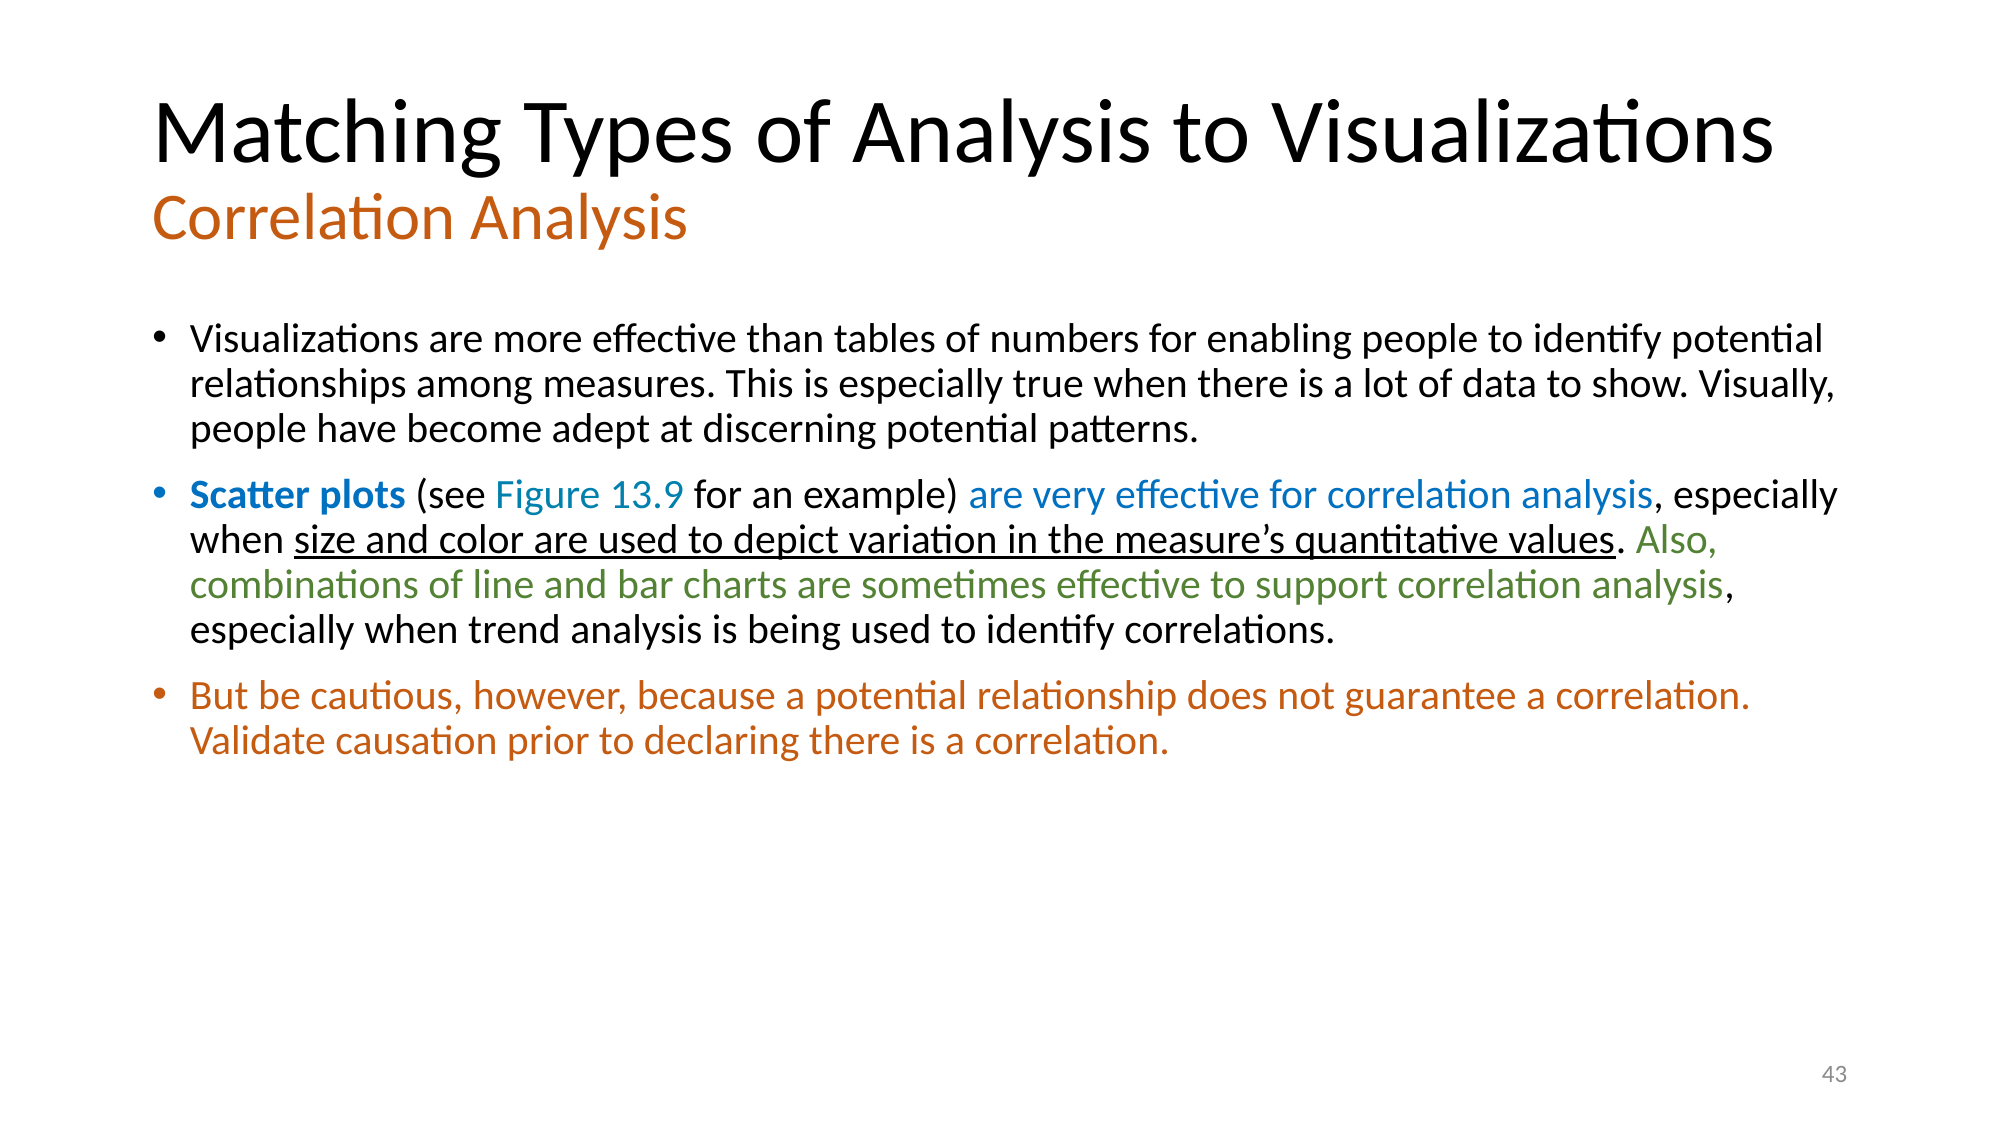

# Matching Types of Analysis to Visualizations Correlation Analysis
Visualizations are more effective than tables of numbers for enabling people to identify potential relationships among measures. This is especially true when there is a lot of data to show. Visually, people have become adept at discerning potential patterns.
Scatter plots (see Figure 13.9 for an example) are very effective for correlation analysis, especially when size and color are used to depict variation in the measure’s quantitative values. Also, combinations of line and bar charts are sometimes effective to support correlation analysis, especially when trend analysis is being used to identify correlations.
But be cautious, however, because a potential relationship does not guarantee a correlation. Validate causation prior to declaring there is a correlation.
43